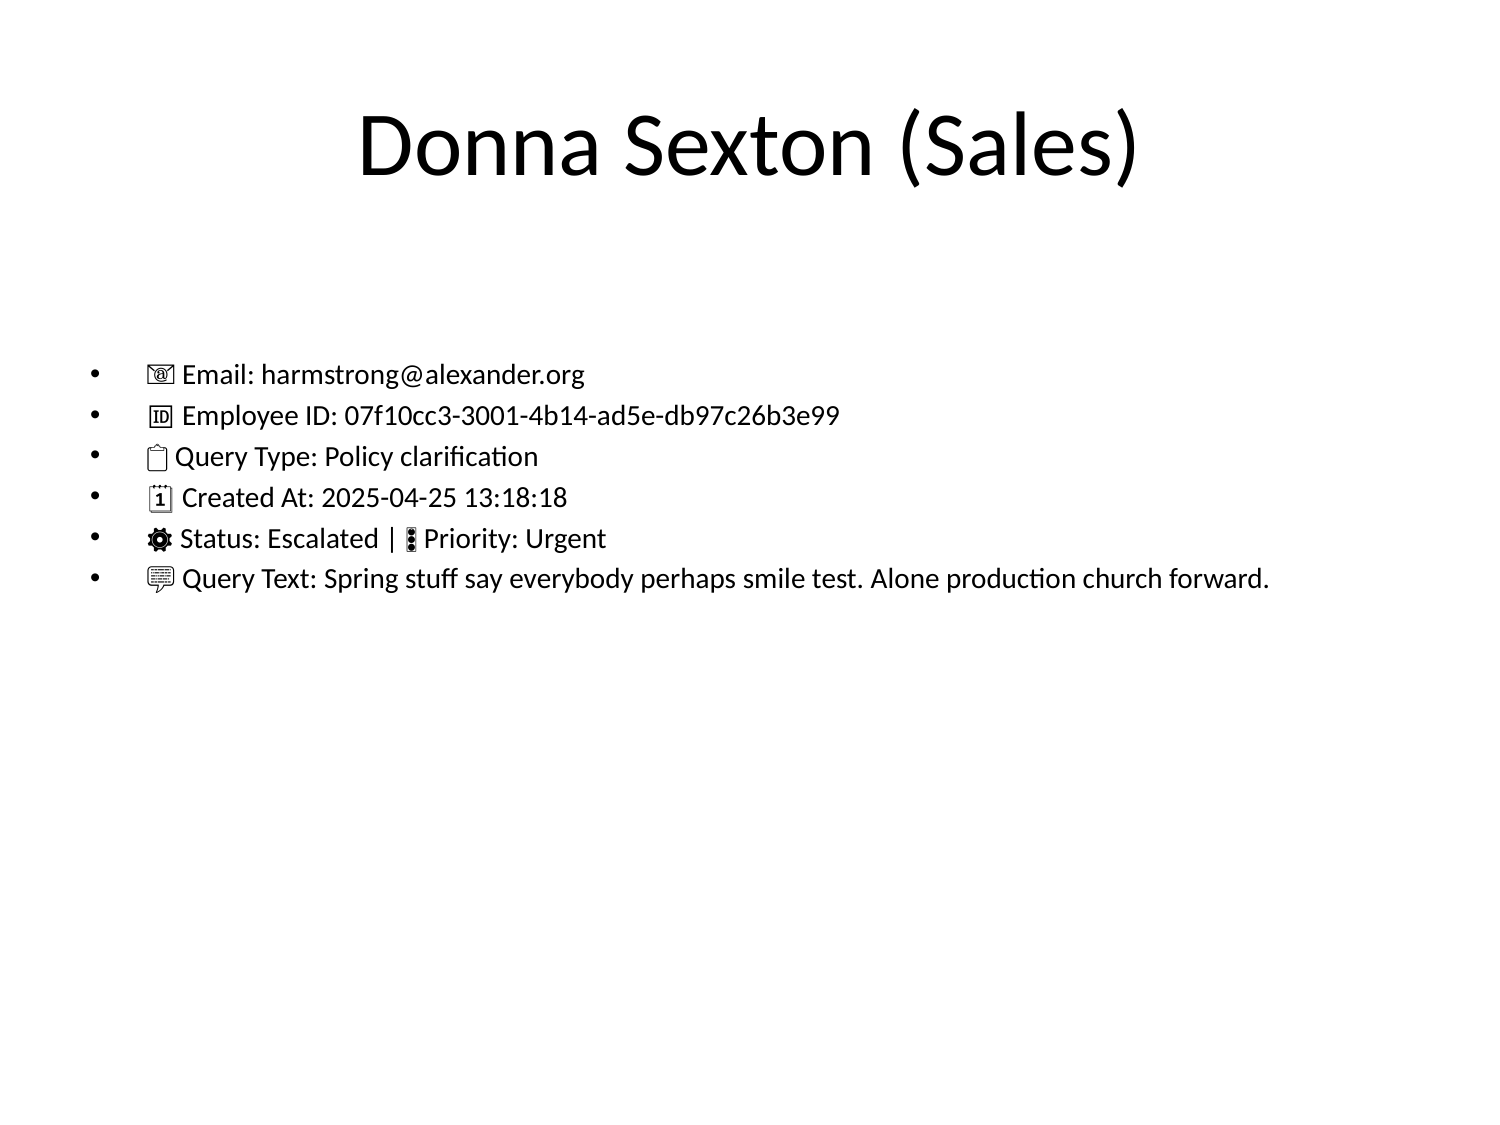

# Donna Sexton (Sales)

📧 Email: harmstrong@alexander.org
🆔 Employee ID: 07f10cc3-3001-4b14-ad5e-db97c26b3e99
📋 Query Type: Policy clarification
🗓 Created At: 2025-04-25 13:18:18
⚙ Status: Escalated | 🚦 Priority: Urgent
💬 Query Text: Spring stuff say everybody perhaps smile test. Alone production church forward.